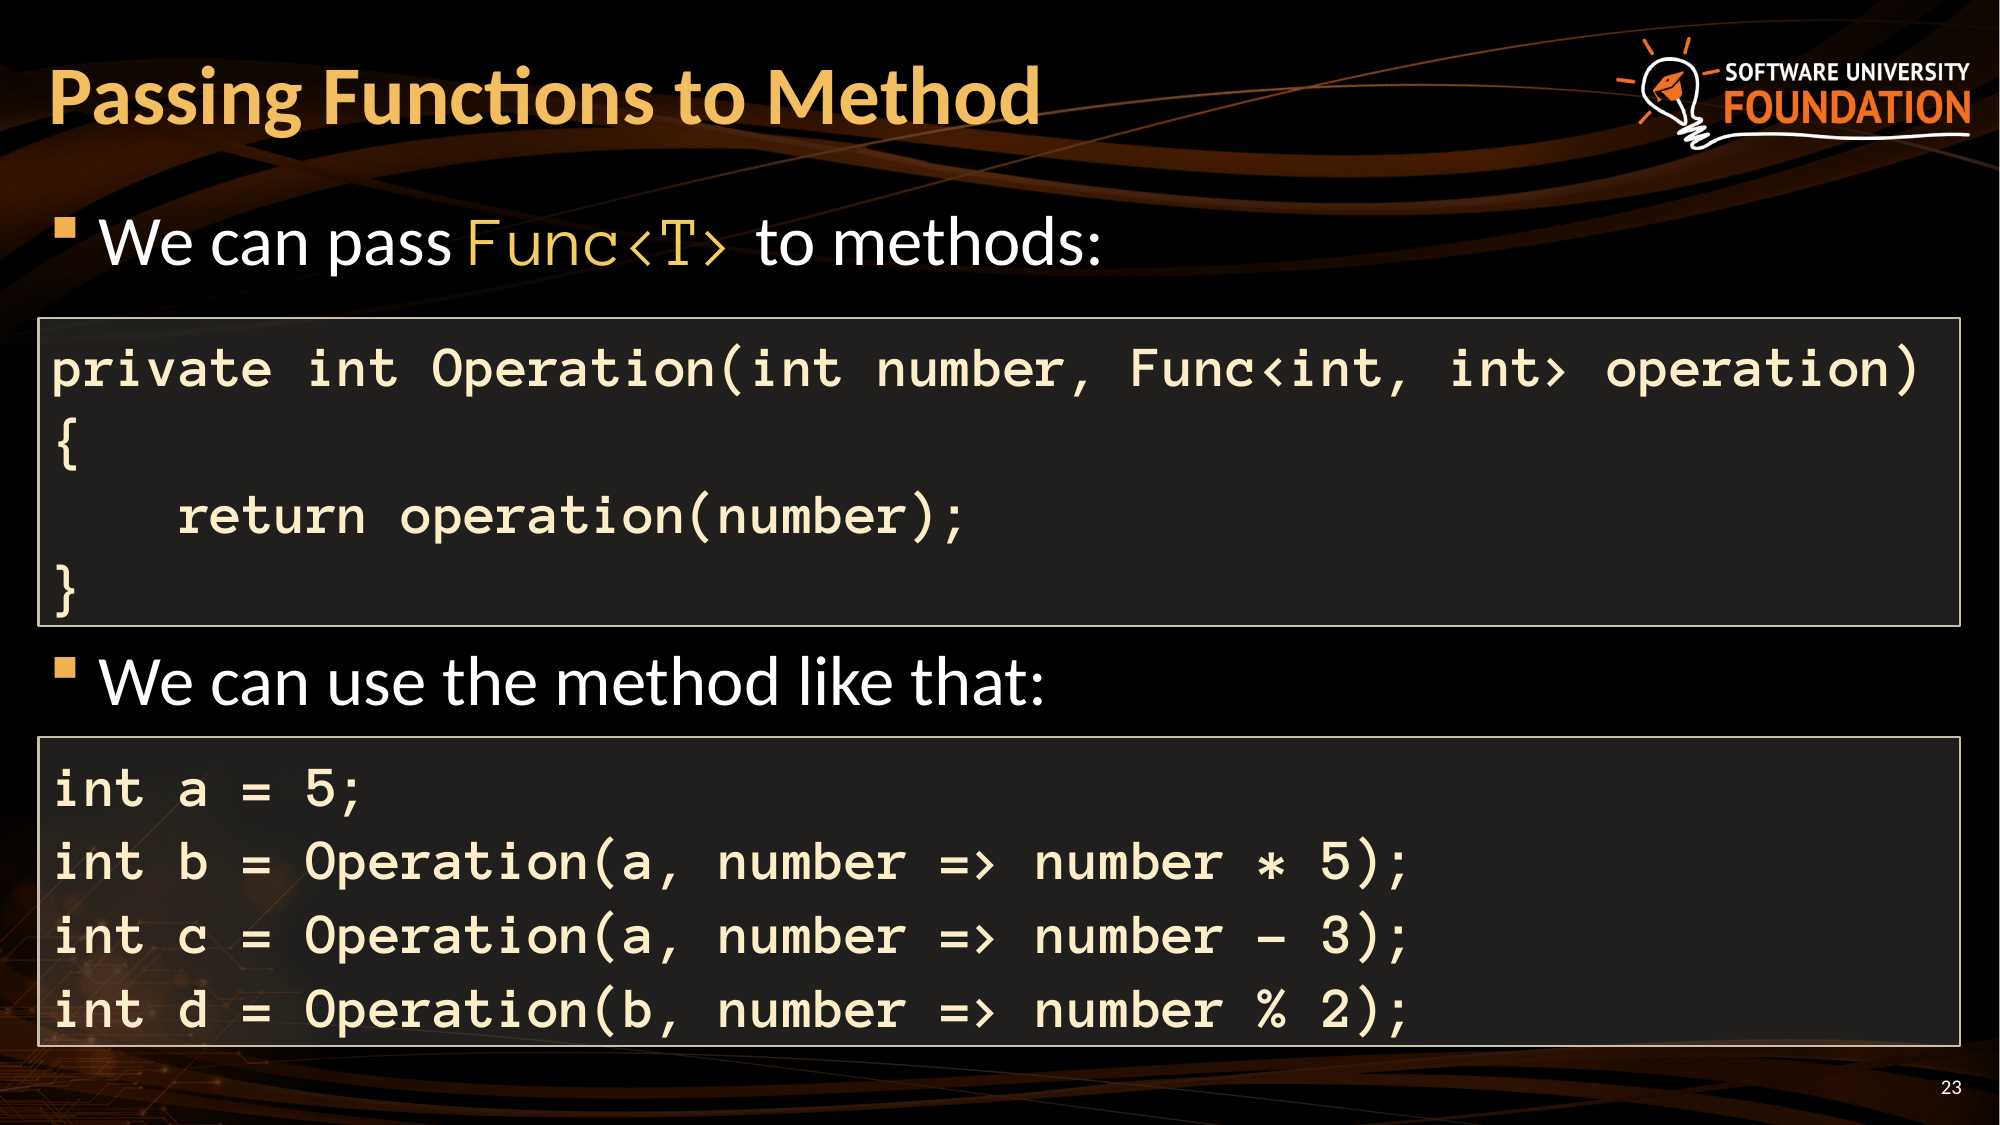

# Passing Functions to Method
We can pass Func<T> to methods:

We can use the method like that:
private int Operation(int number, Func<int, int> operation)
{
    return operation(number);
}
int a = 5;
int b = Operation(a, number => number * 5);
int c = Operation(a, number => number – 3);
int d = Operation(b, number => number % 2);
23